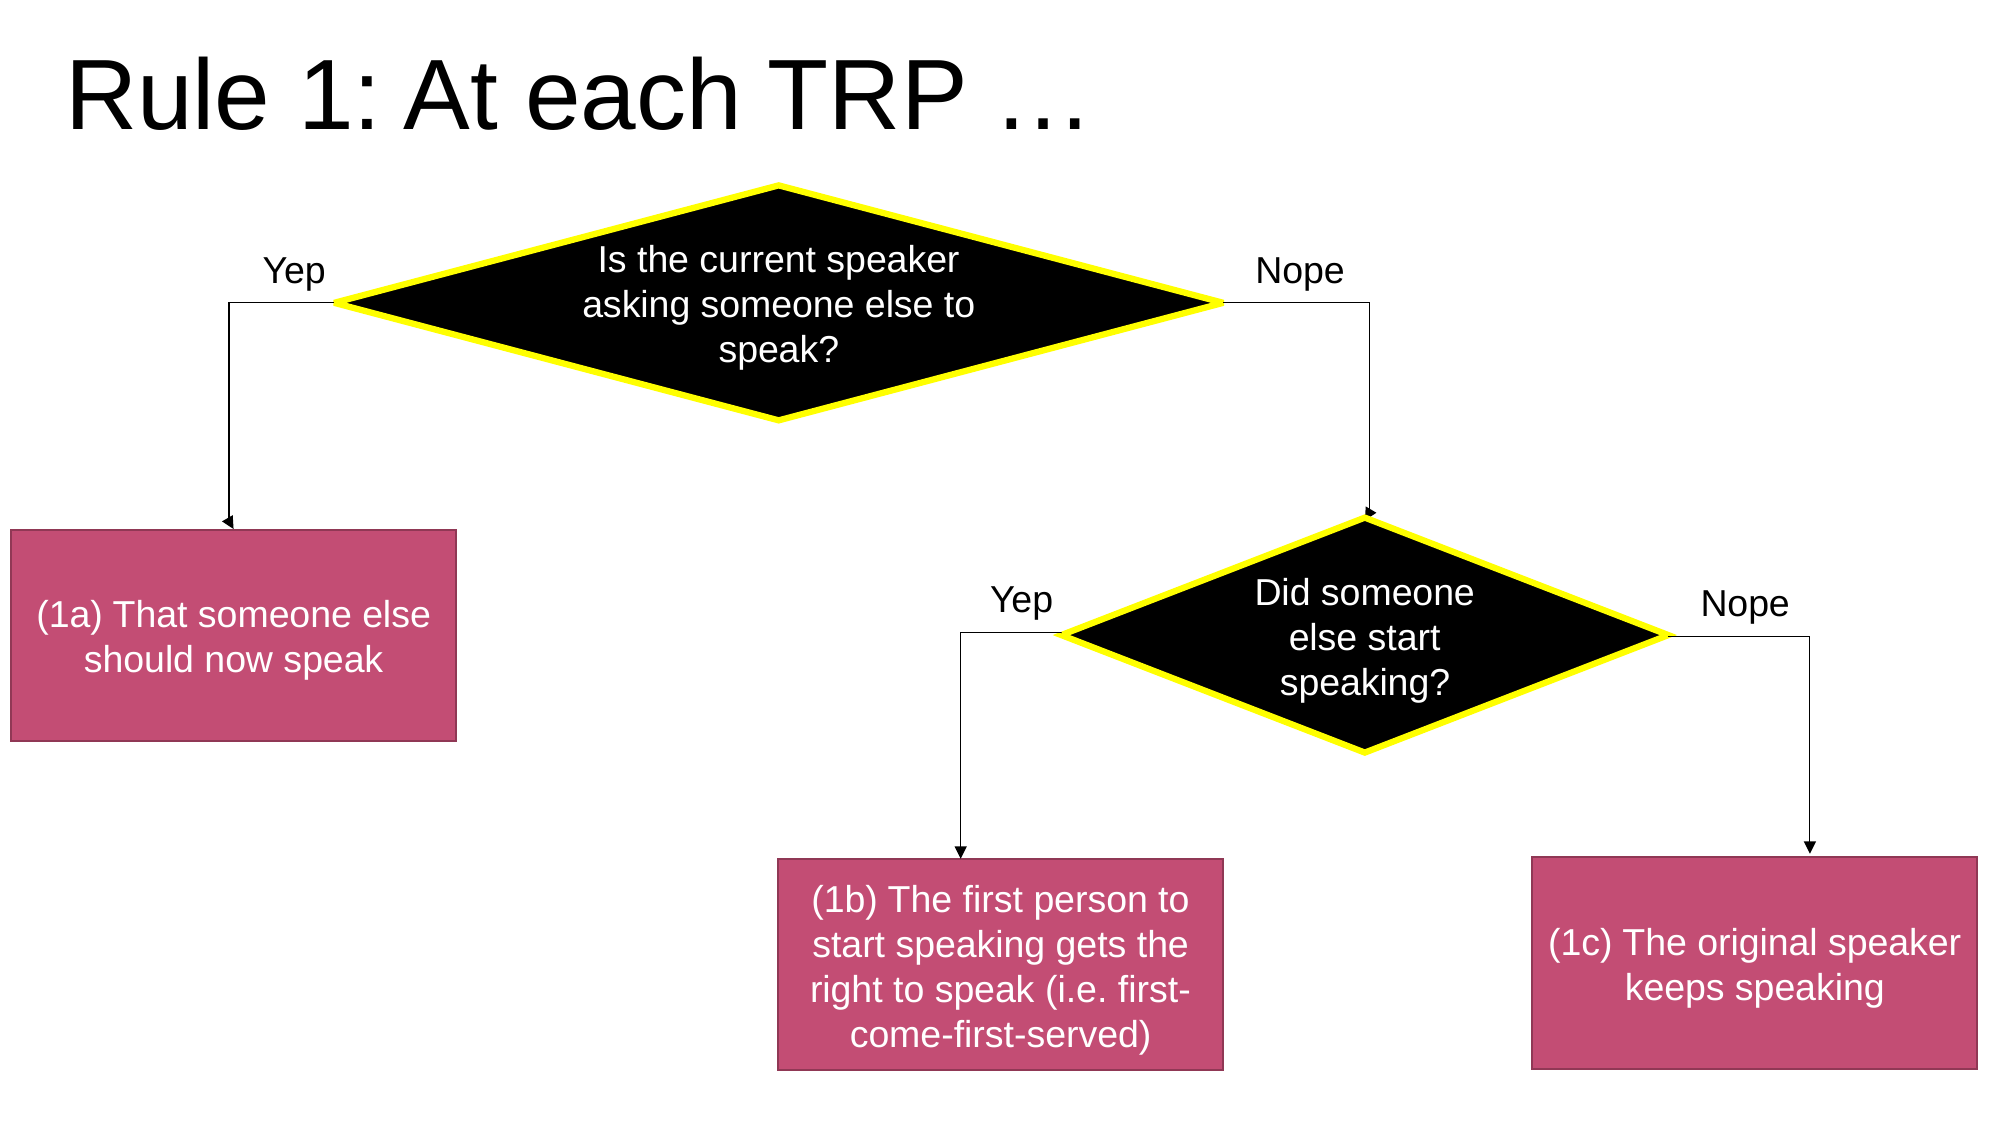

Rule 1: At each TRP …
Is the current speaker asking someone else to speak?
Yep
Nope
Did someone else start speaking?
(1a) That someone else should now speak
Yep
Nope
(1c) The original speaker keeps speaking
(1b) The first person to start speaking gets the right to speak (i.e. first-come-first-served)